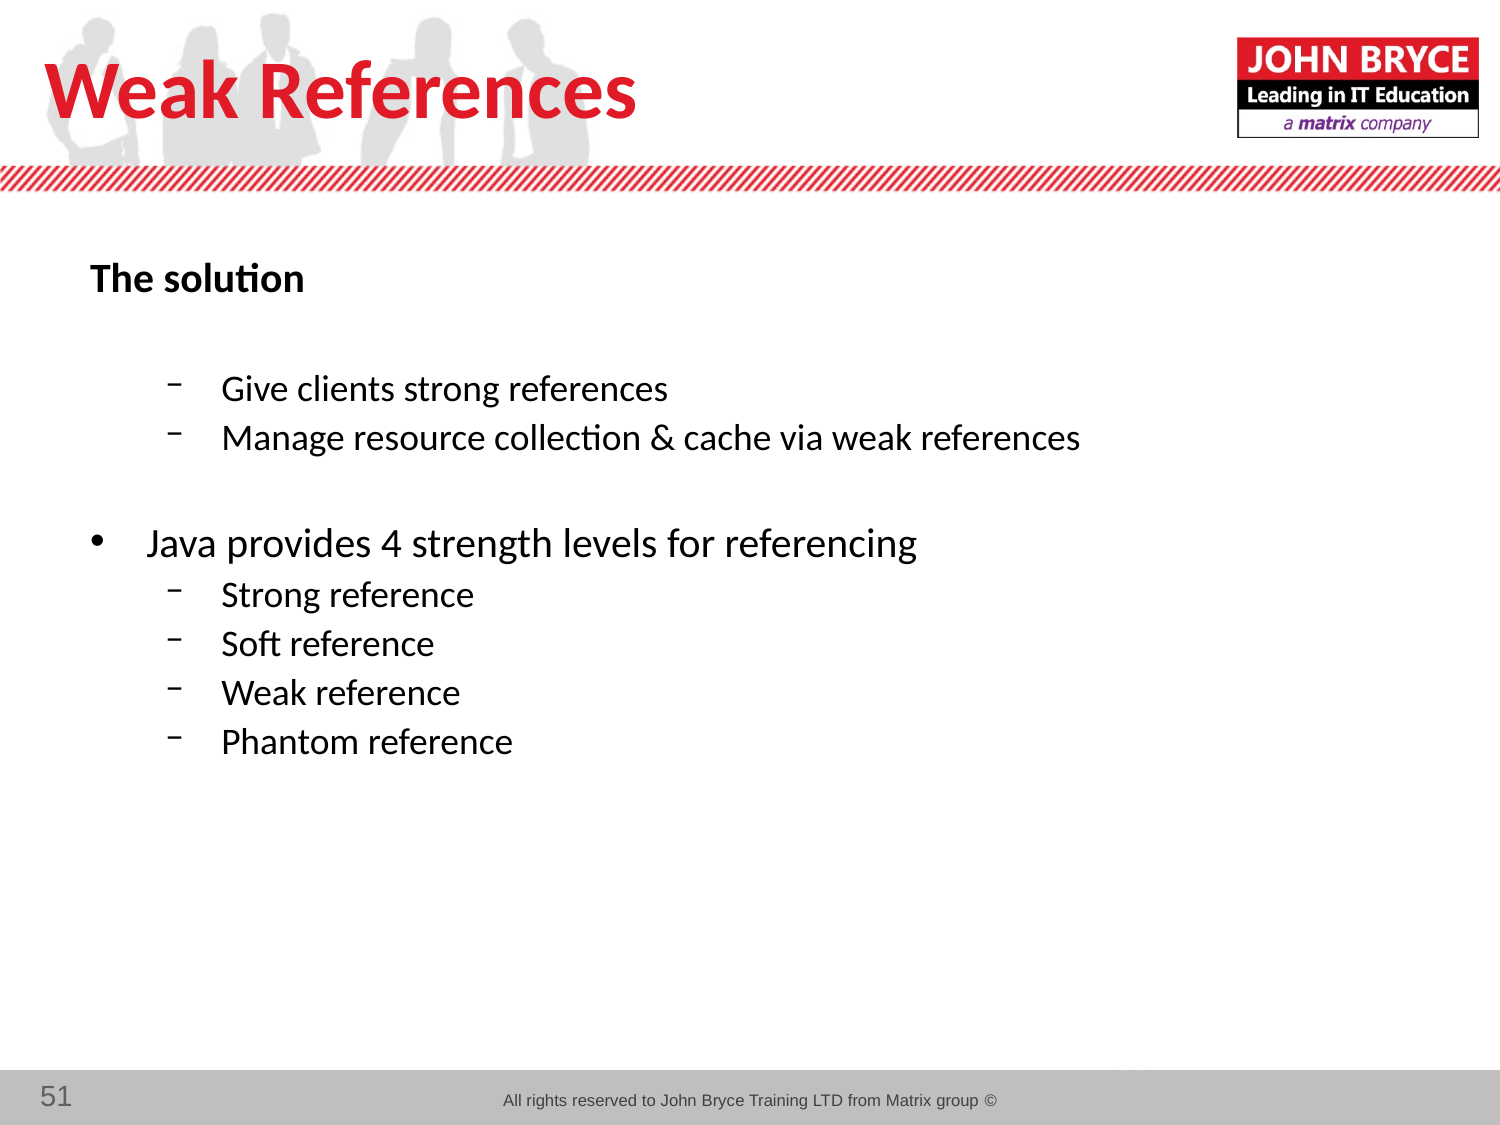

# Weak References
The solution

Give clients strong references
Manage resource collection & cache via weak references

Java provides 4 strength levels for referencing
Strong reference
Soft reference
Weak reference
Phantom reference